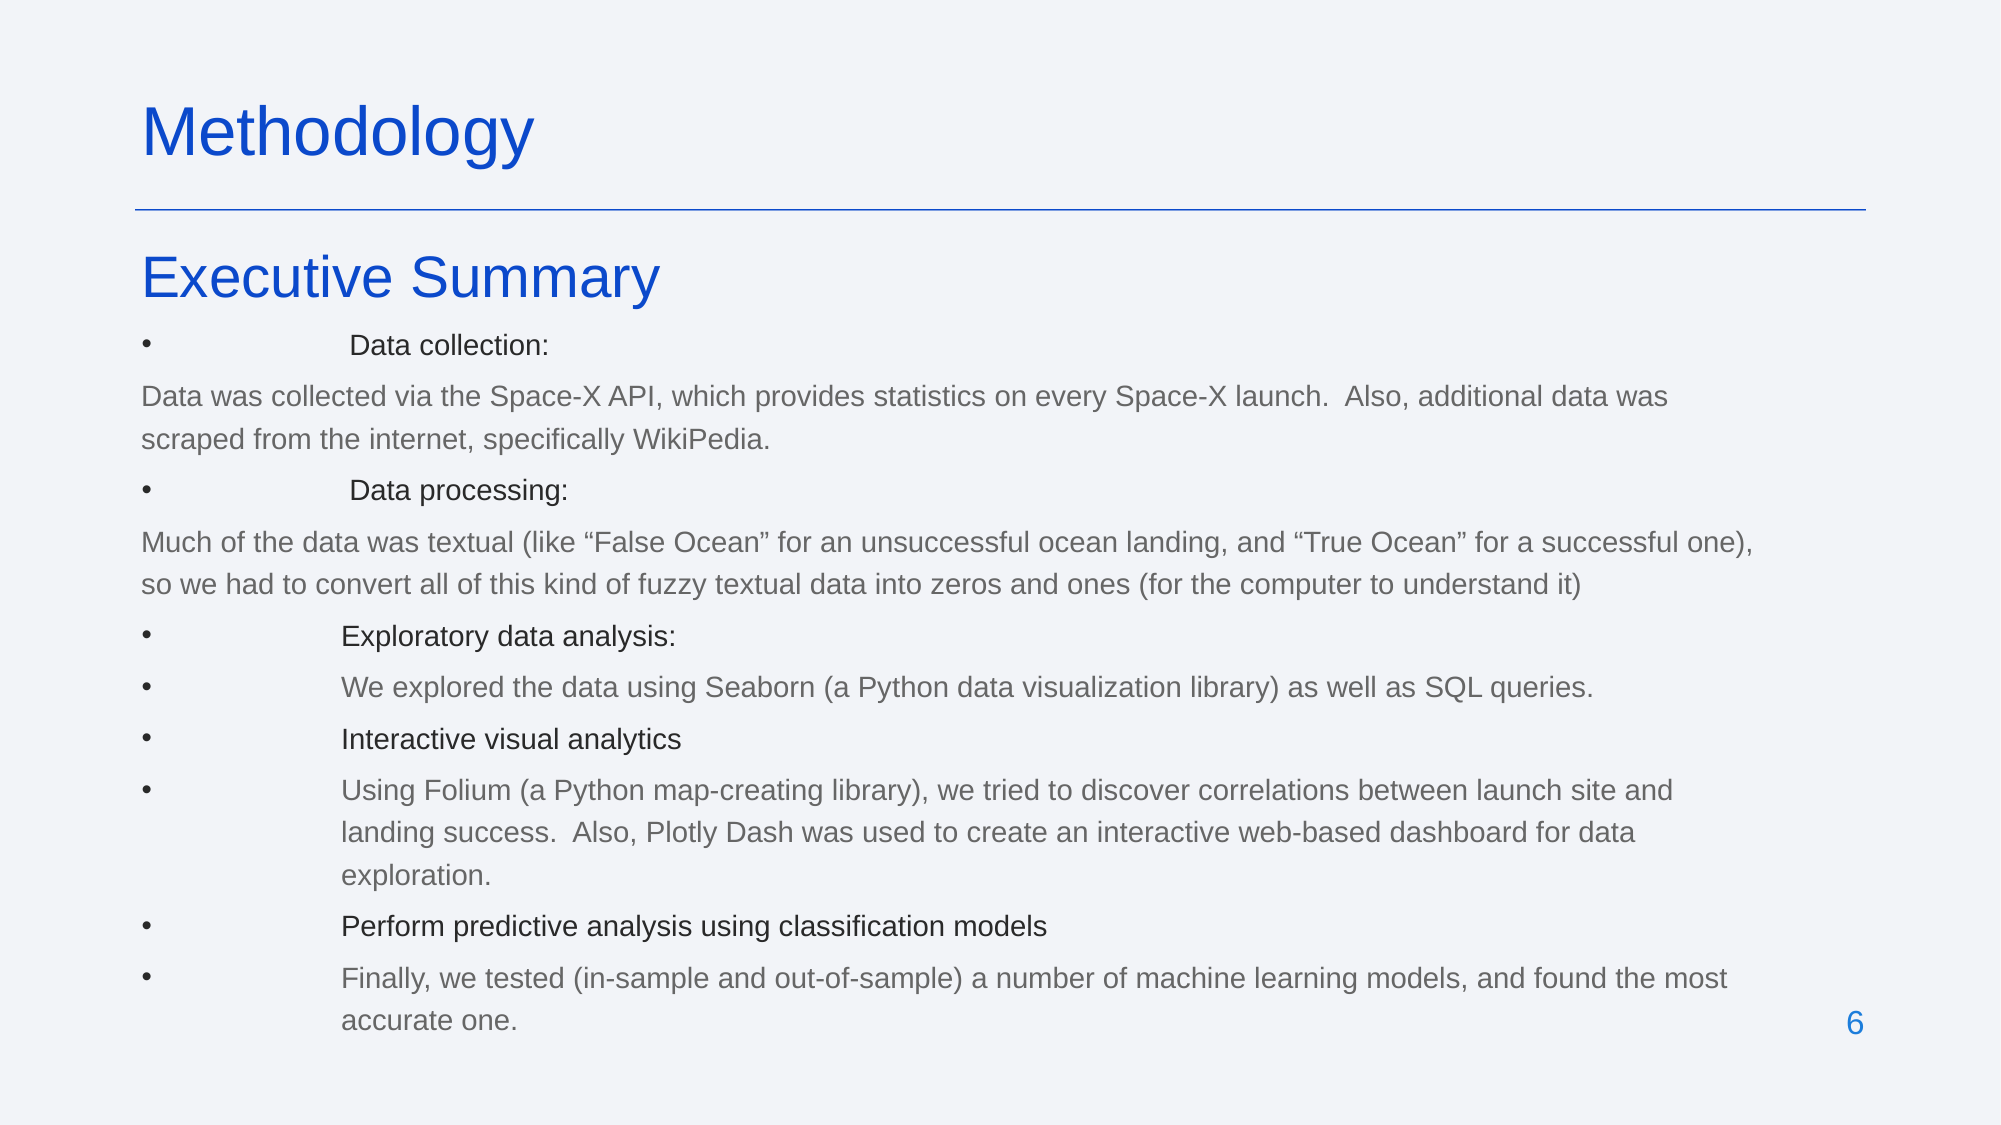

Methodology
Executive Summary
 Data collection:
Data was collected via the Space-X API, which provides statistics on every Space-X launch.  Also, additional data was scraped from the internet, specifically WikiPedia.
 Data processing:
Much of the data was textual (like “False Ocean” for an unsuccessful ocean landing, and “True Ocean” for a successful one), so we had to convert all of this kind of fuzzy textual data into zeros and ones (for the computer to understand it)
Exploratory data analysis:
We explored the data using Seaborn (a Python data visualization library) as well as SQL queries.
Interactive visual analytics
Using Folium (a Python map-creating library), we tried to discover correlations between launch site and landing success.  Also, Plotly Dash was used to create an interactive web-based dashboard for data exploration.
Perform predictive analysis using classification models
Finally, we tested (in-sample and out-of-sample) a number of machine learning models, and found the most accurate one.

6